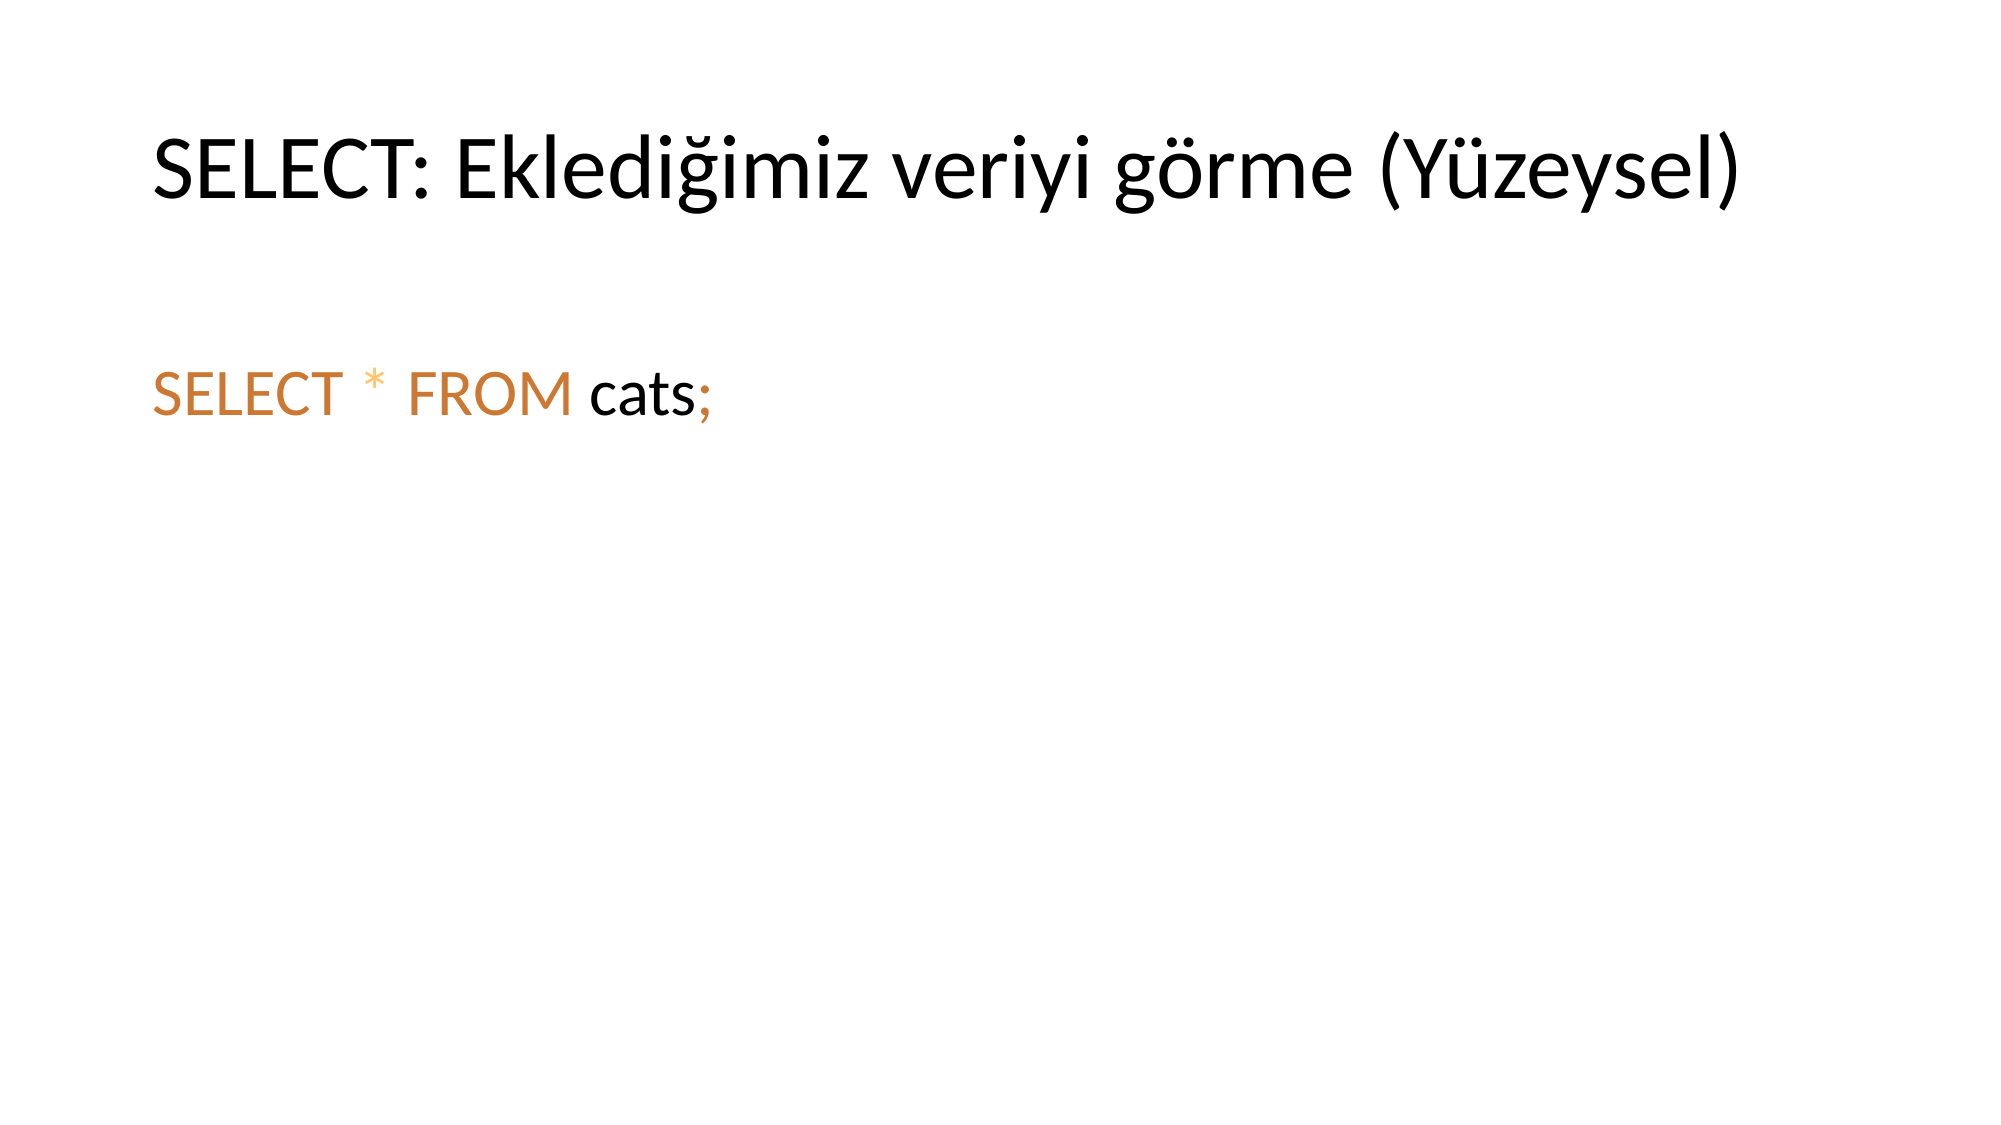

# SELECT: Eklediğimiz veriyi görme (Yüzeysel)
SELECT * FROM cats;